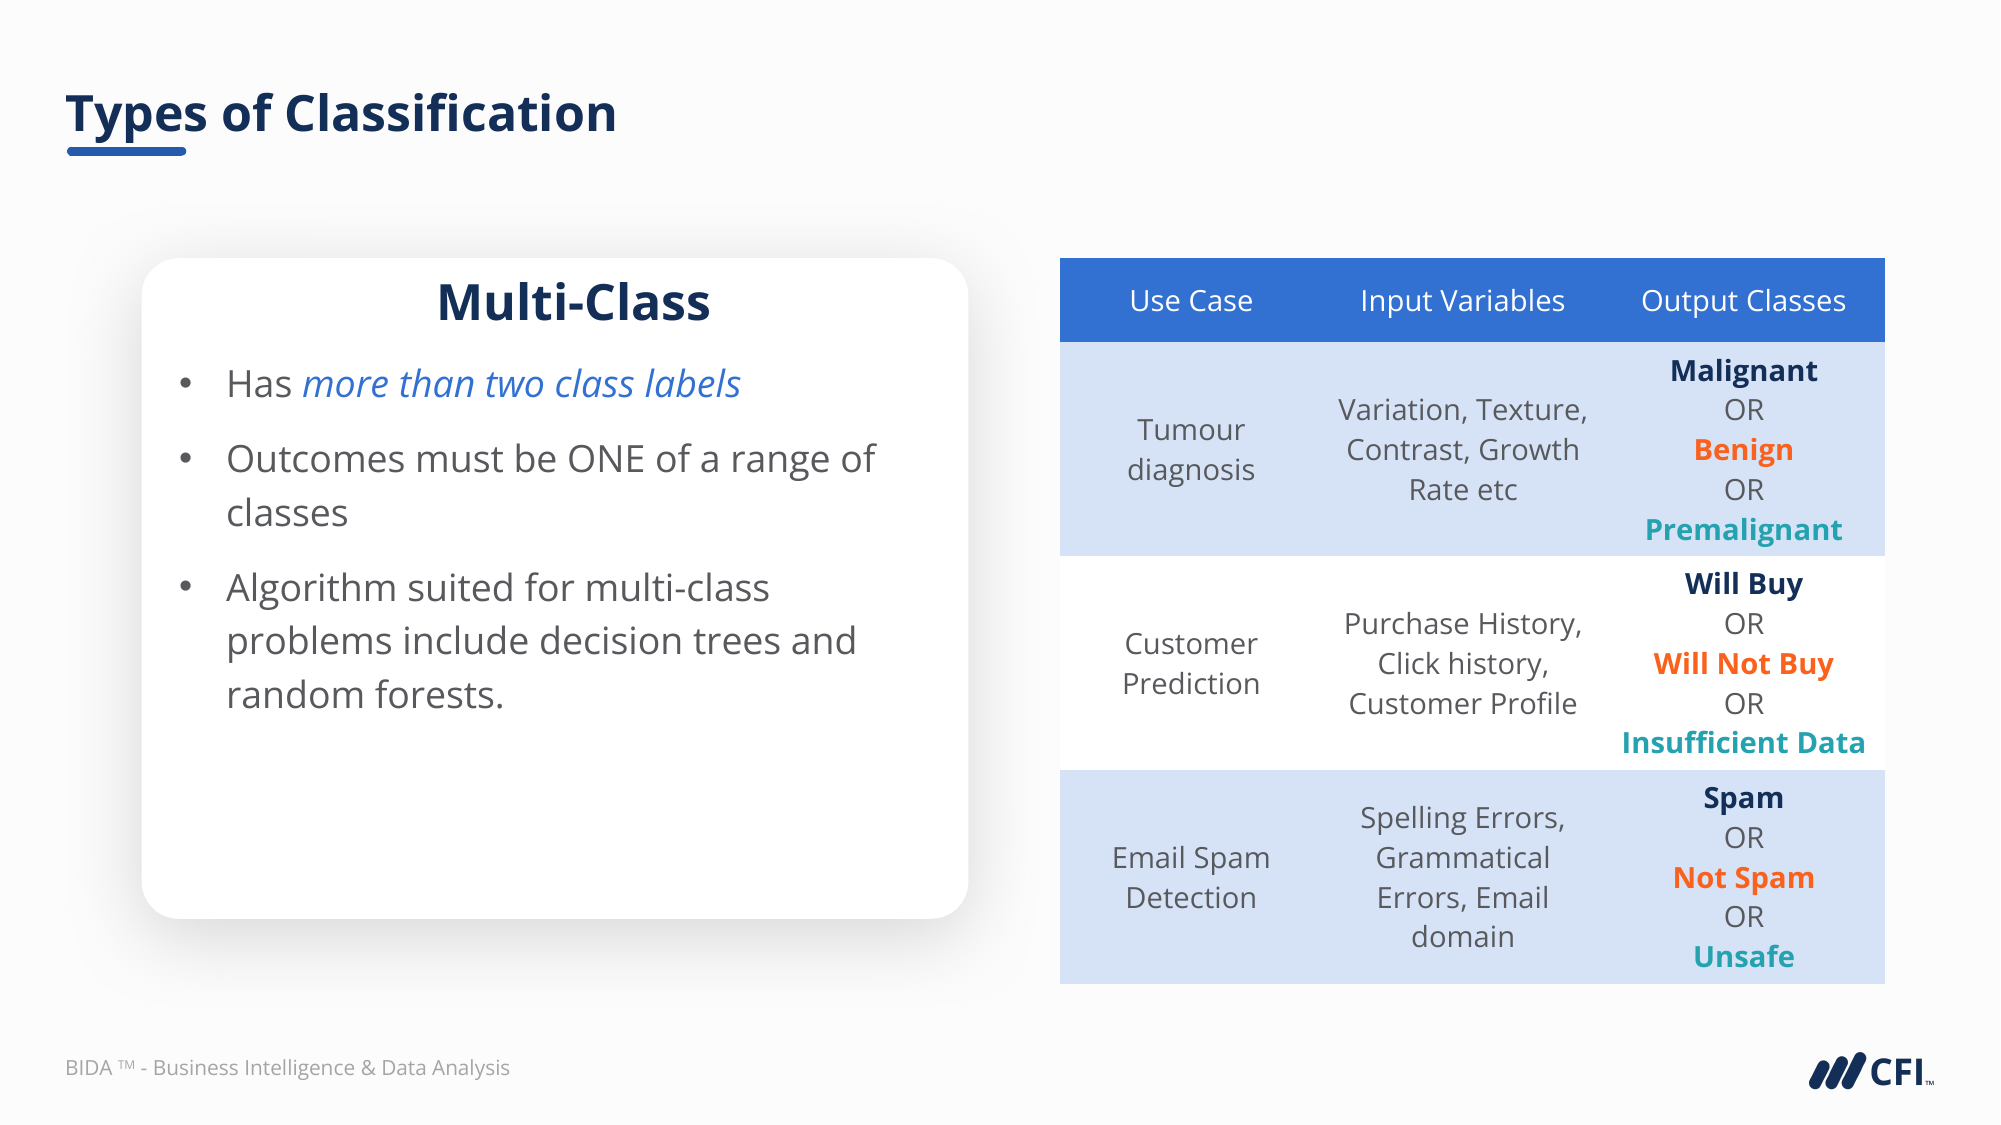

# Types of Classification

Multi-Class
Has more than two class labels
Outcomes must be ONE of a range of classes
Algorithm suited for multi-class problems include decision trees and random forests.

| Use Case | Input Variables | Output Classes |
| --- | --- | --- |
| Tumour diagnosis | Variation, Texture, Contrast, Growth Rate etc | Malignant OR Benign OR Premalignant |
| Customer Prediction | Purchase History, Click history, Customer Profile | Will Buy OR Will Not Buy OR Insufficient Data |
| Email Spam Detection | Spelling Errors, Grammatical Errors, Email domain | Spam OR Not Spam OR Unsafe |